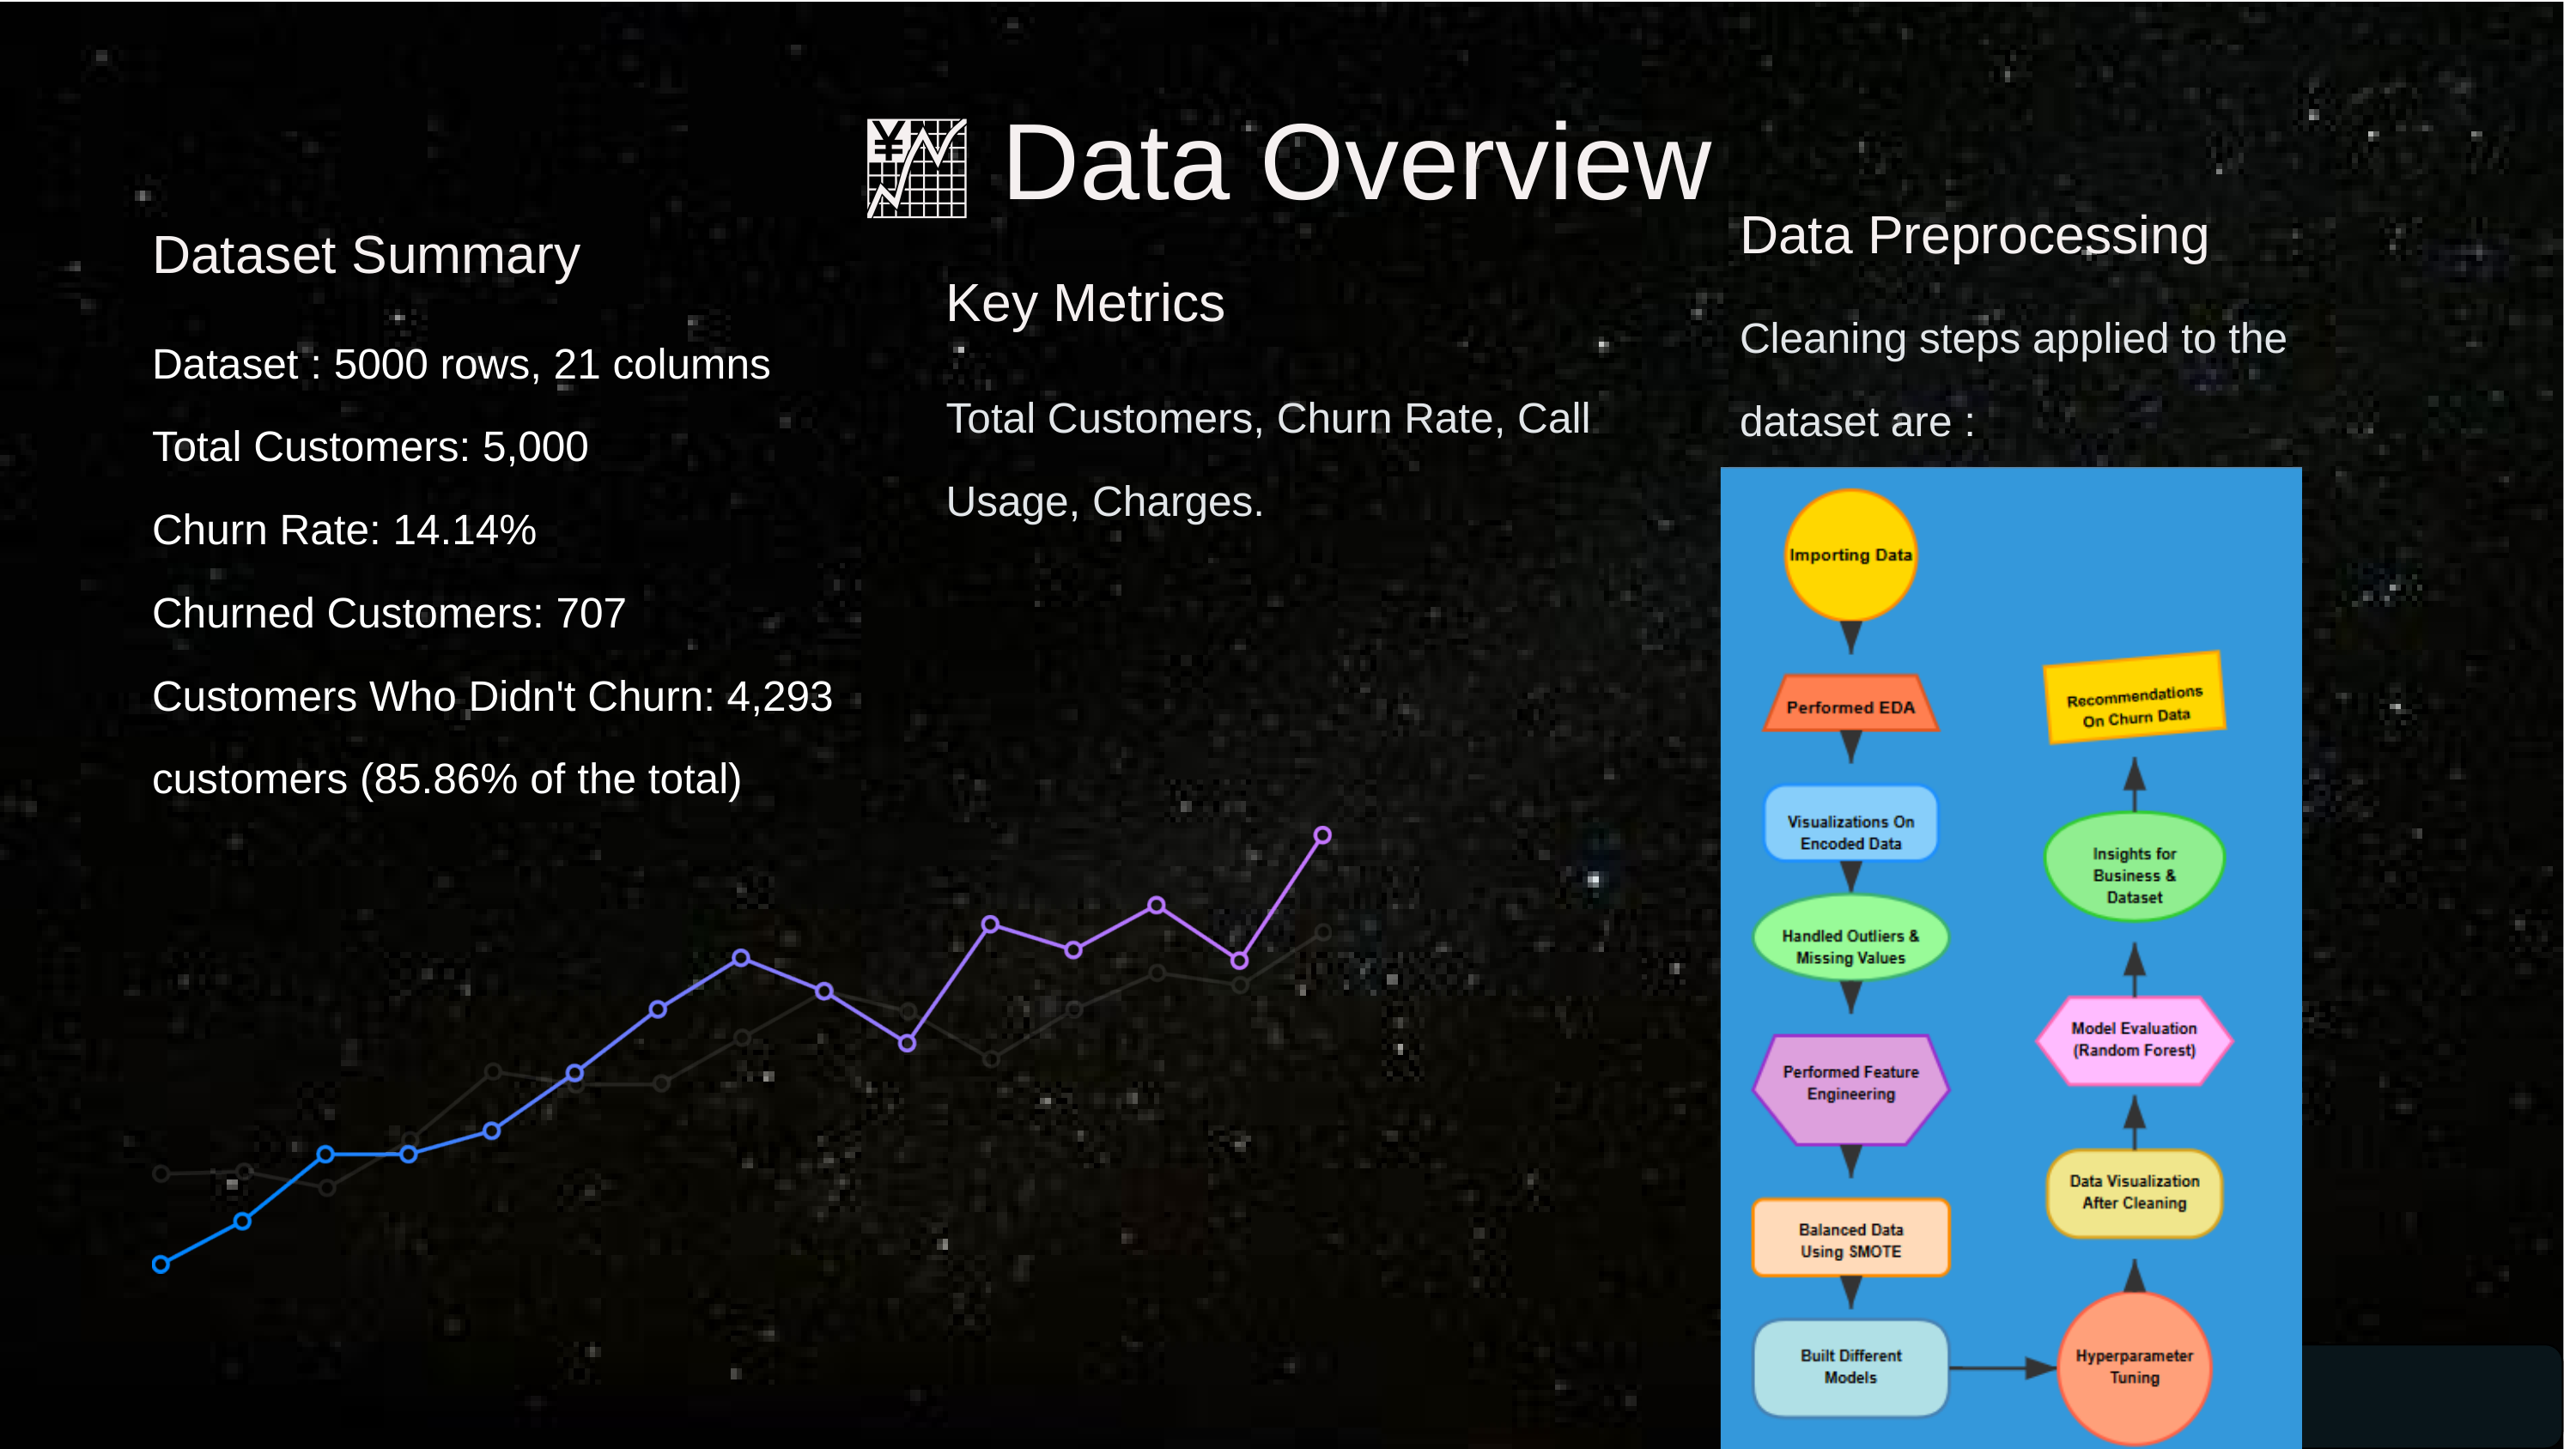

💹 Data Overview

Data Preprocessing

Dataset Summary

Key Metrics

Cleaning steps applied to the
dataset are :

Dataset : 5000 rows, 21 columns
Total Customers: 5,000
Churn Rate: 14.14%
Churned Customers: 707
Customers Who Didn't Churn: 4,293 customers (85.86% of the total)

Total Customers, Churn Rate, Call Usage, Charges.